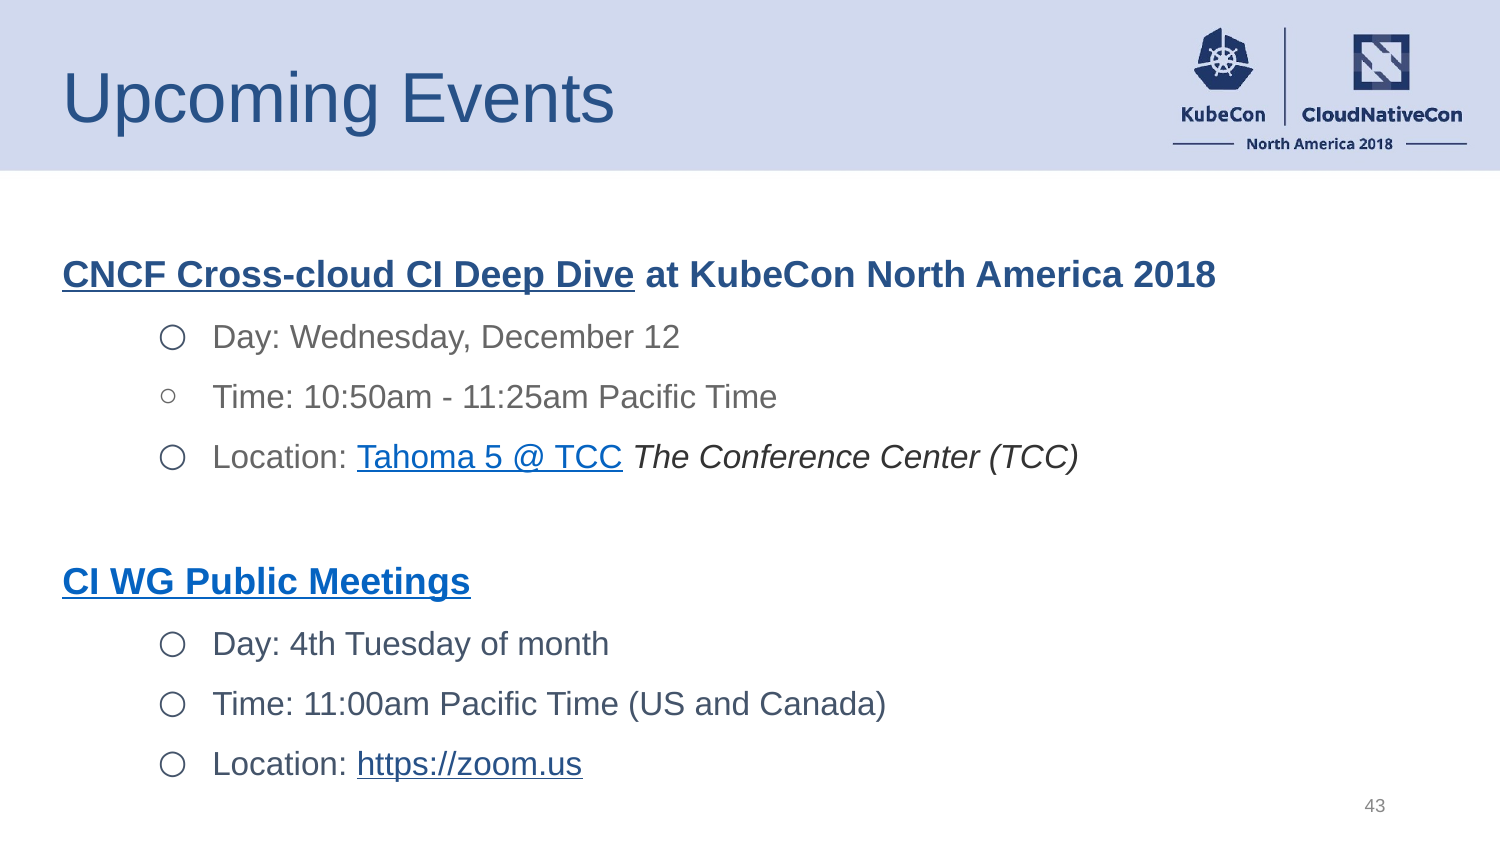

# Upcoming Events
CNCF Cross-cloud CI Deep Dive at KubeCon North America 2018
Day: Wednesday, December 12
Time: 10:50am - 11:25am Pacific Time
Location: Tahoma 5 @ TCC The Conference Center (TCC)

CI WG Public Meetings
Day: 4th Tuesday of month
Time: 11:00am Pacific Time (US and Canada)
Location: https://zoom.us

43